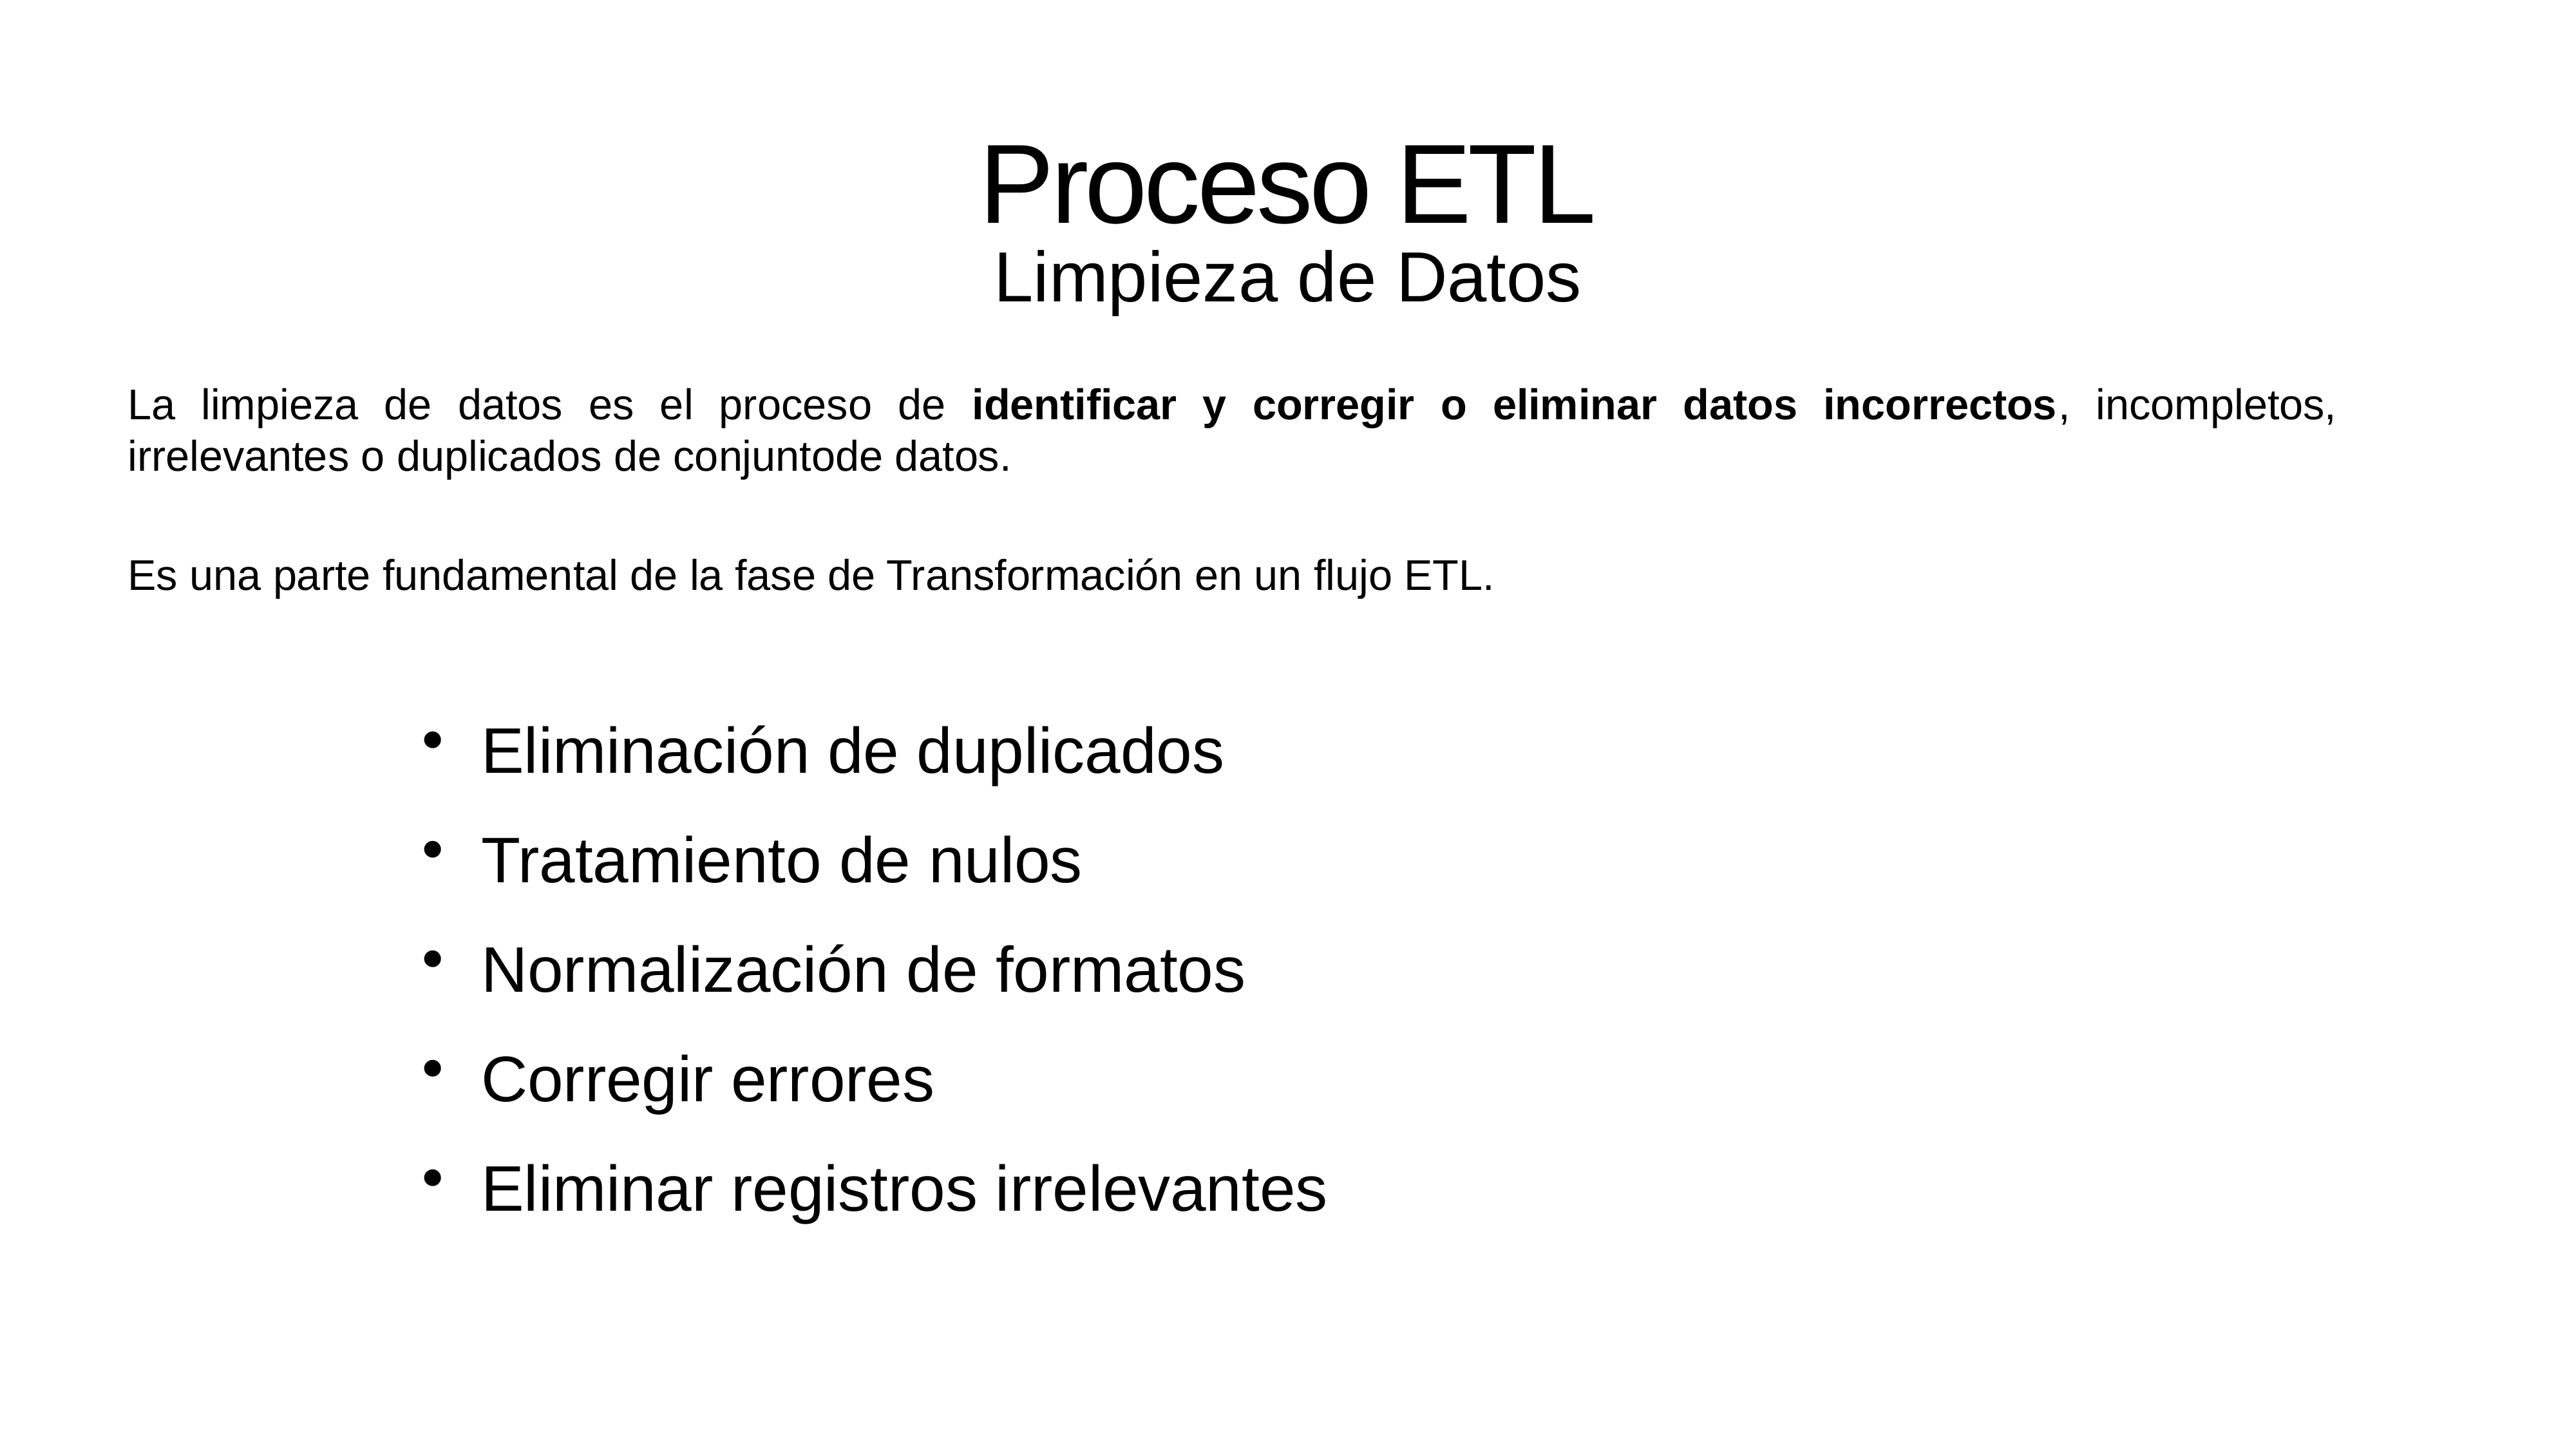

# Proceso ETL
Limpieza de Datos
La limpieza de datos es el proceso de identificar y corregir o eliminar datos incorrectos, incompletos, irrelevantes o duplicados de conjuntode datos.
Es una parte fundamental de la fase de Transformación en un flujo ETL.
Eliminación de duplicados
Tratamiento de nulos
Normalización de formatos
Corregir errores
Eliminar registros irrelevantes